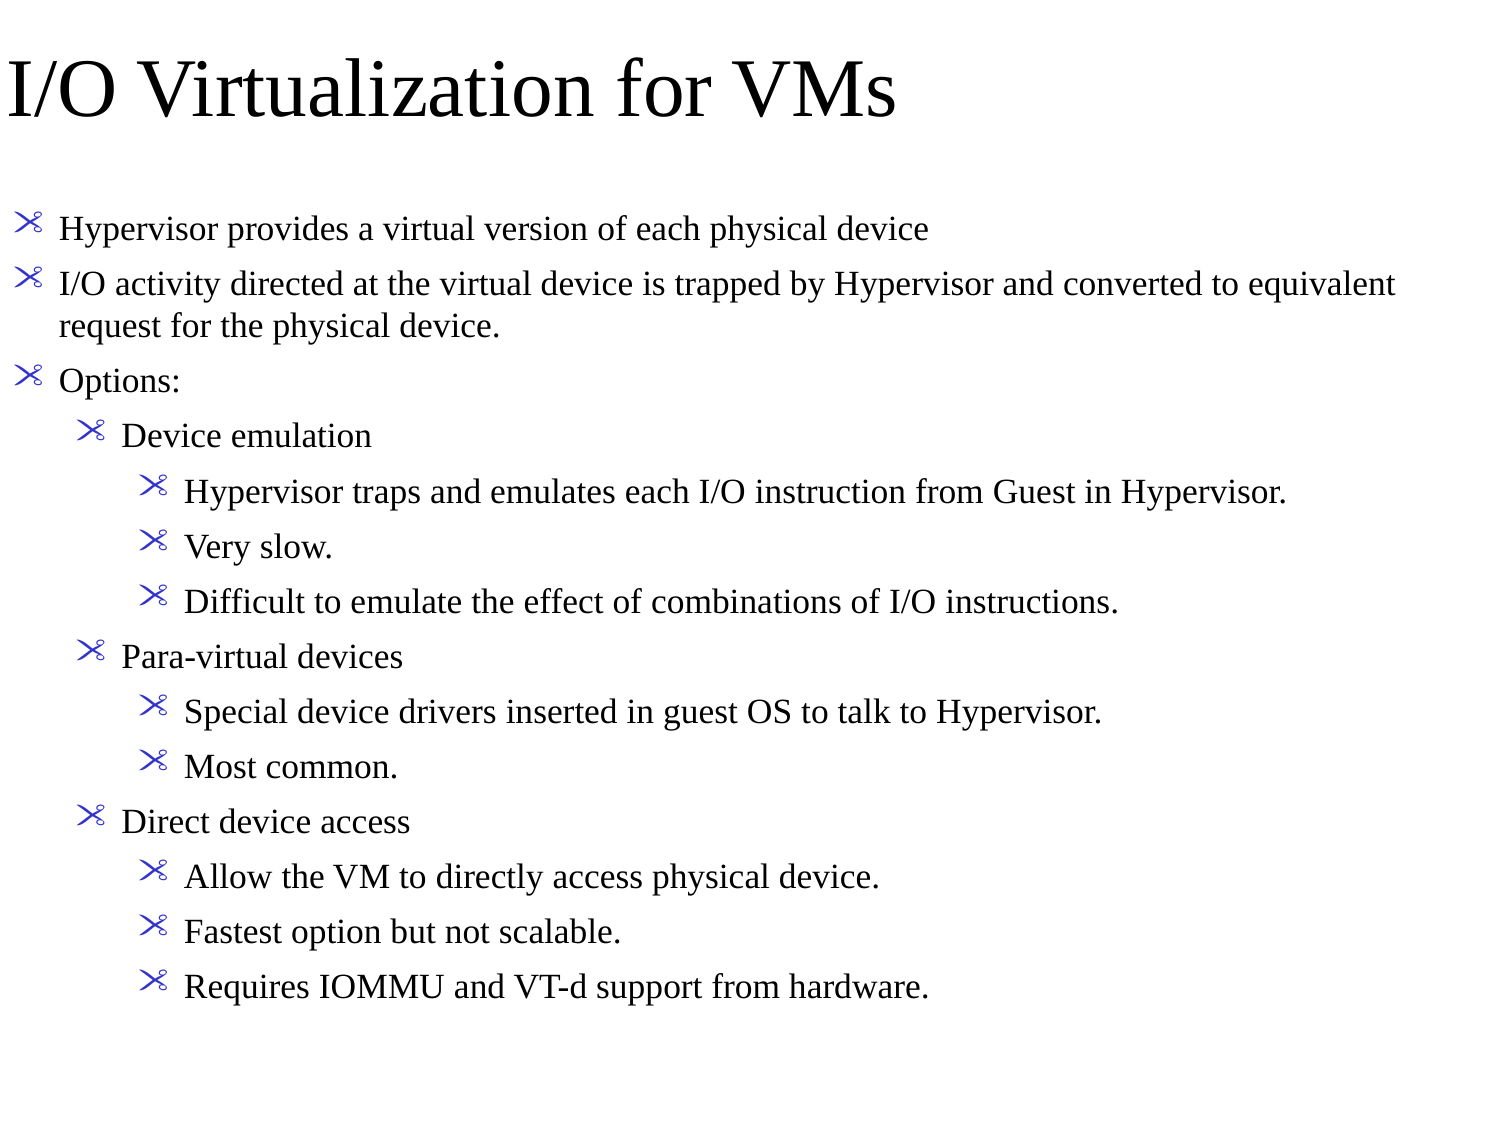

# I/O Virtualization for VMs
Hypervisor provides a virtual version of each physical device
I/O activity directed at the virtual device is trapped by Hypervisor and converted to equivalent request for the physical device.
Options:
Device emulation
Hypervisor traps and emulates each I/O instruction from Guest in Hypervisor.
Very slow.
Difficult to emulate the effect of combinations of I/O instructions.
Para-virtual devices
Special device drivers inserted in guest OS to talk to Hypervisor.
Most common.
Direct device access
Allow the VM to directly access physical device.
Fastest option but not scalable.
Requires IOMMU and VT-d support from hardware.